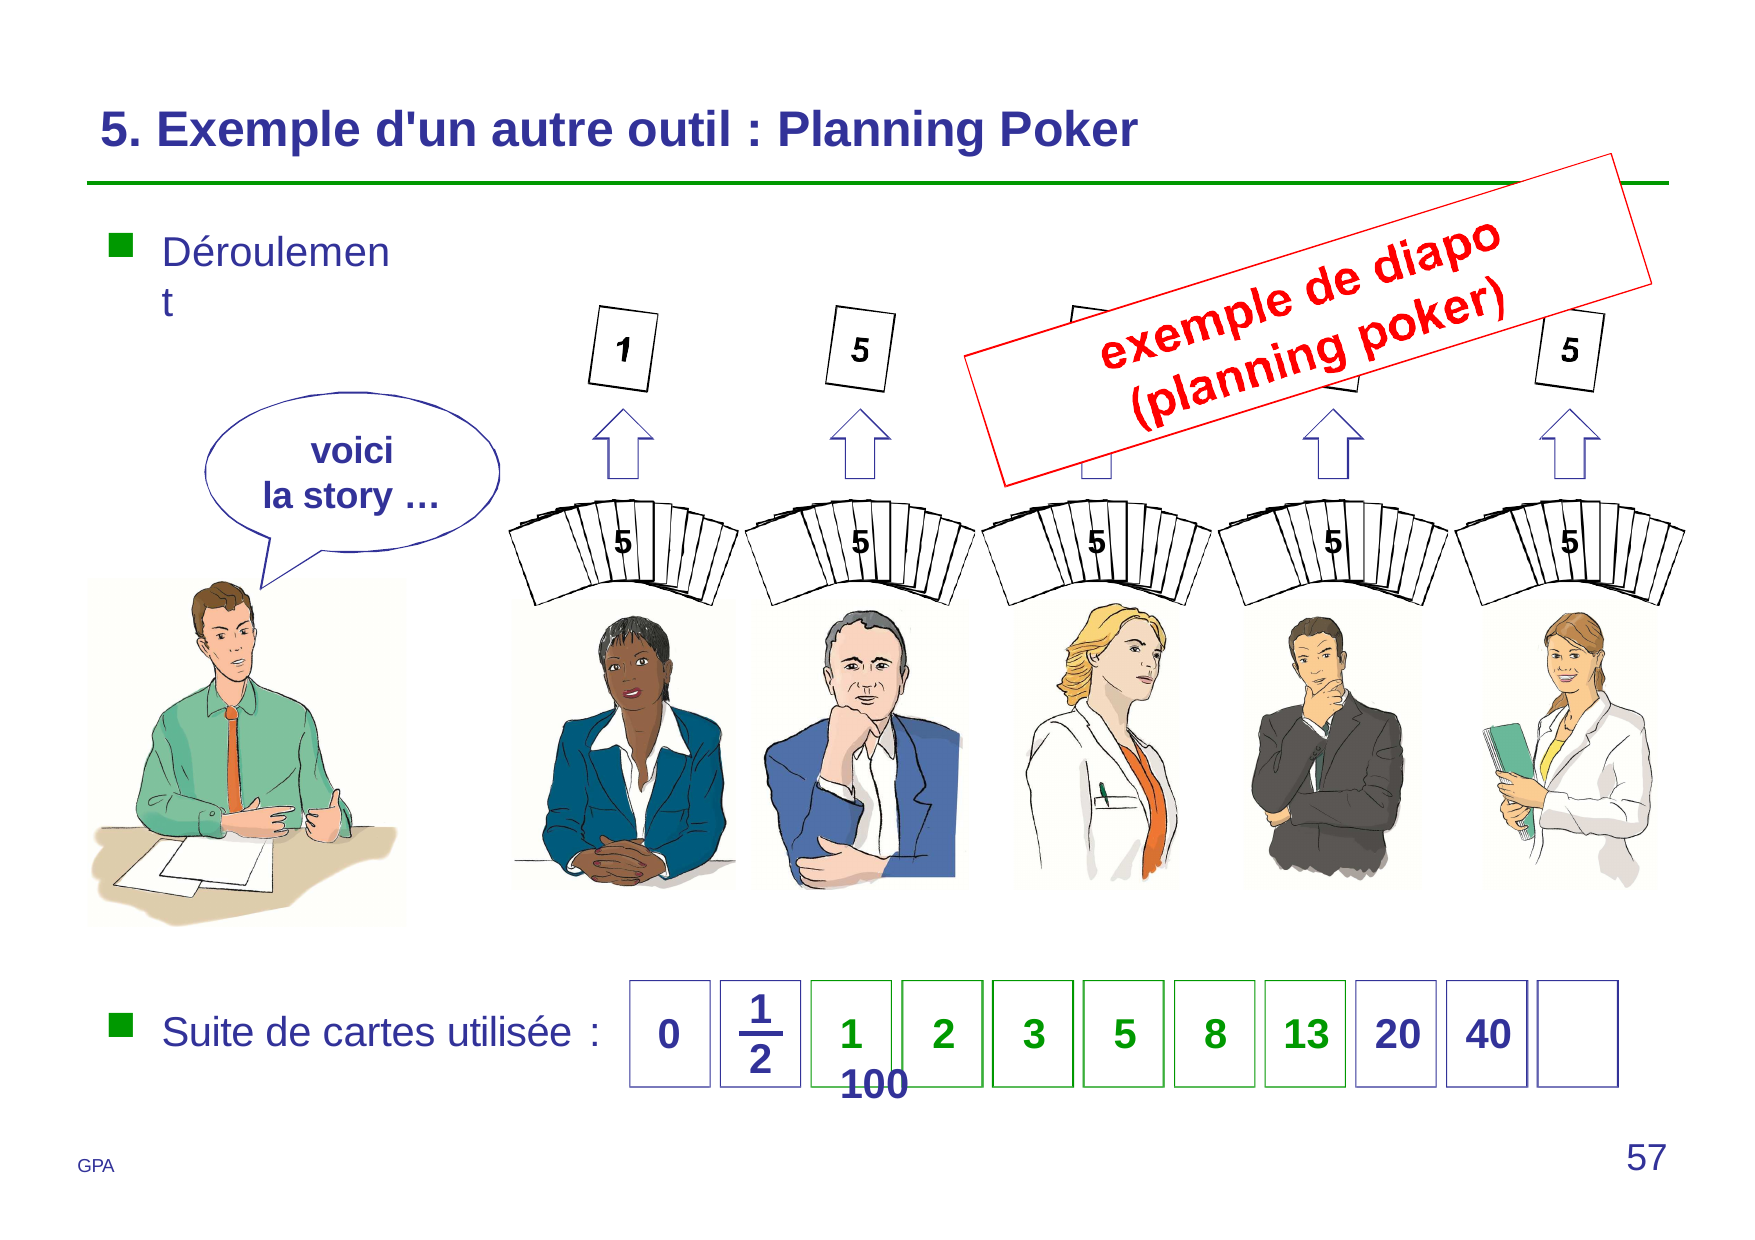

# 5. Exemple d'un autre outil : Planning Poker

Déroulement

voici
la story …

5
5
5
5
5

1
2
Suite de cartes utilisée :
0
1	2	3	5	8	13	20	40	100

57
GPA